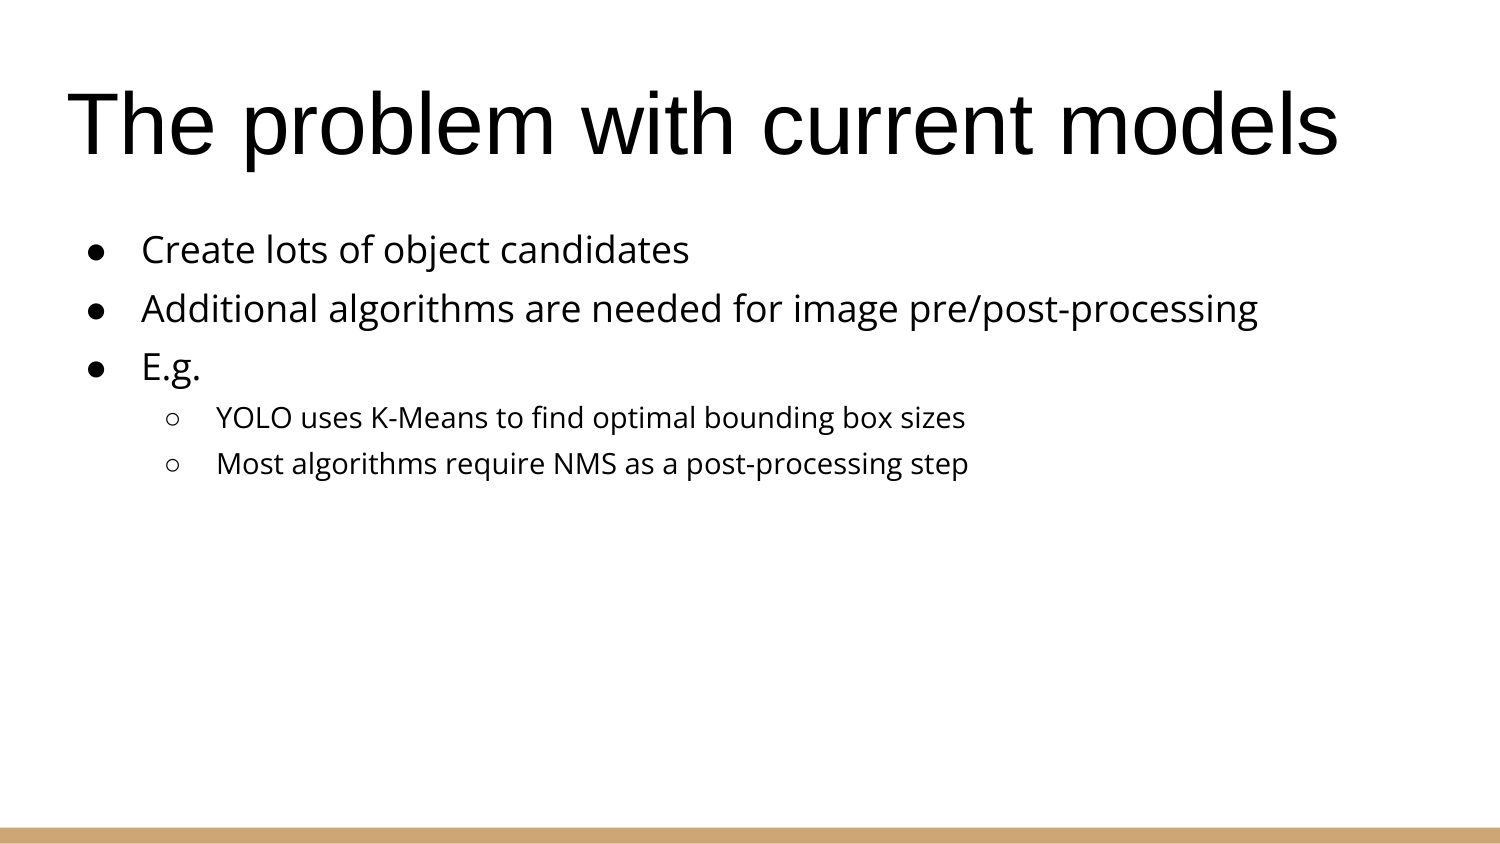

# The problem with current models
Create lots of object candidates
Additional algorithms are needed for image pre/post-processing
E.g.
YOLO uses K-Means to find optimal bounding box sizes
Most algorithms require NMS as a post-processing step